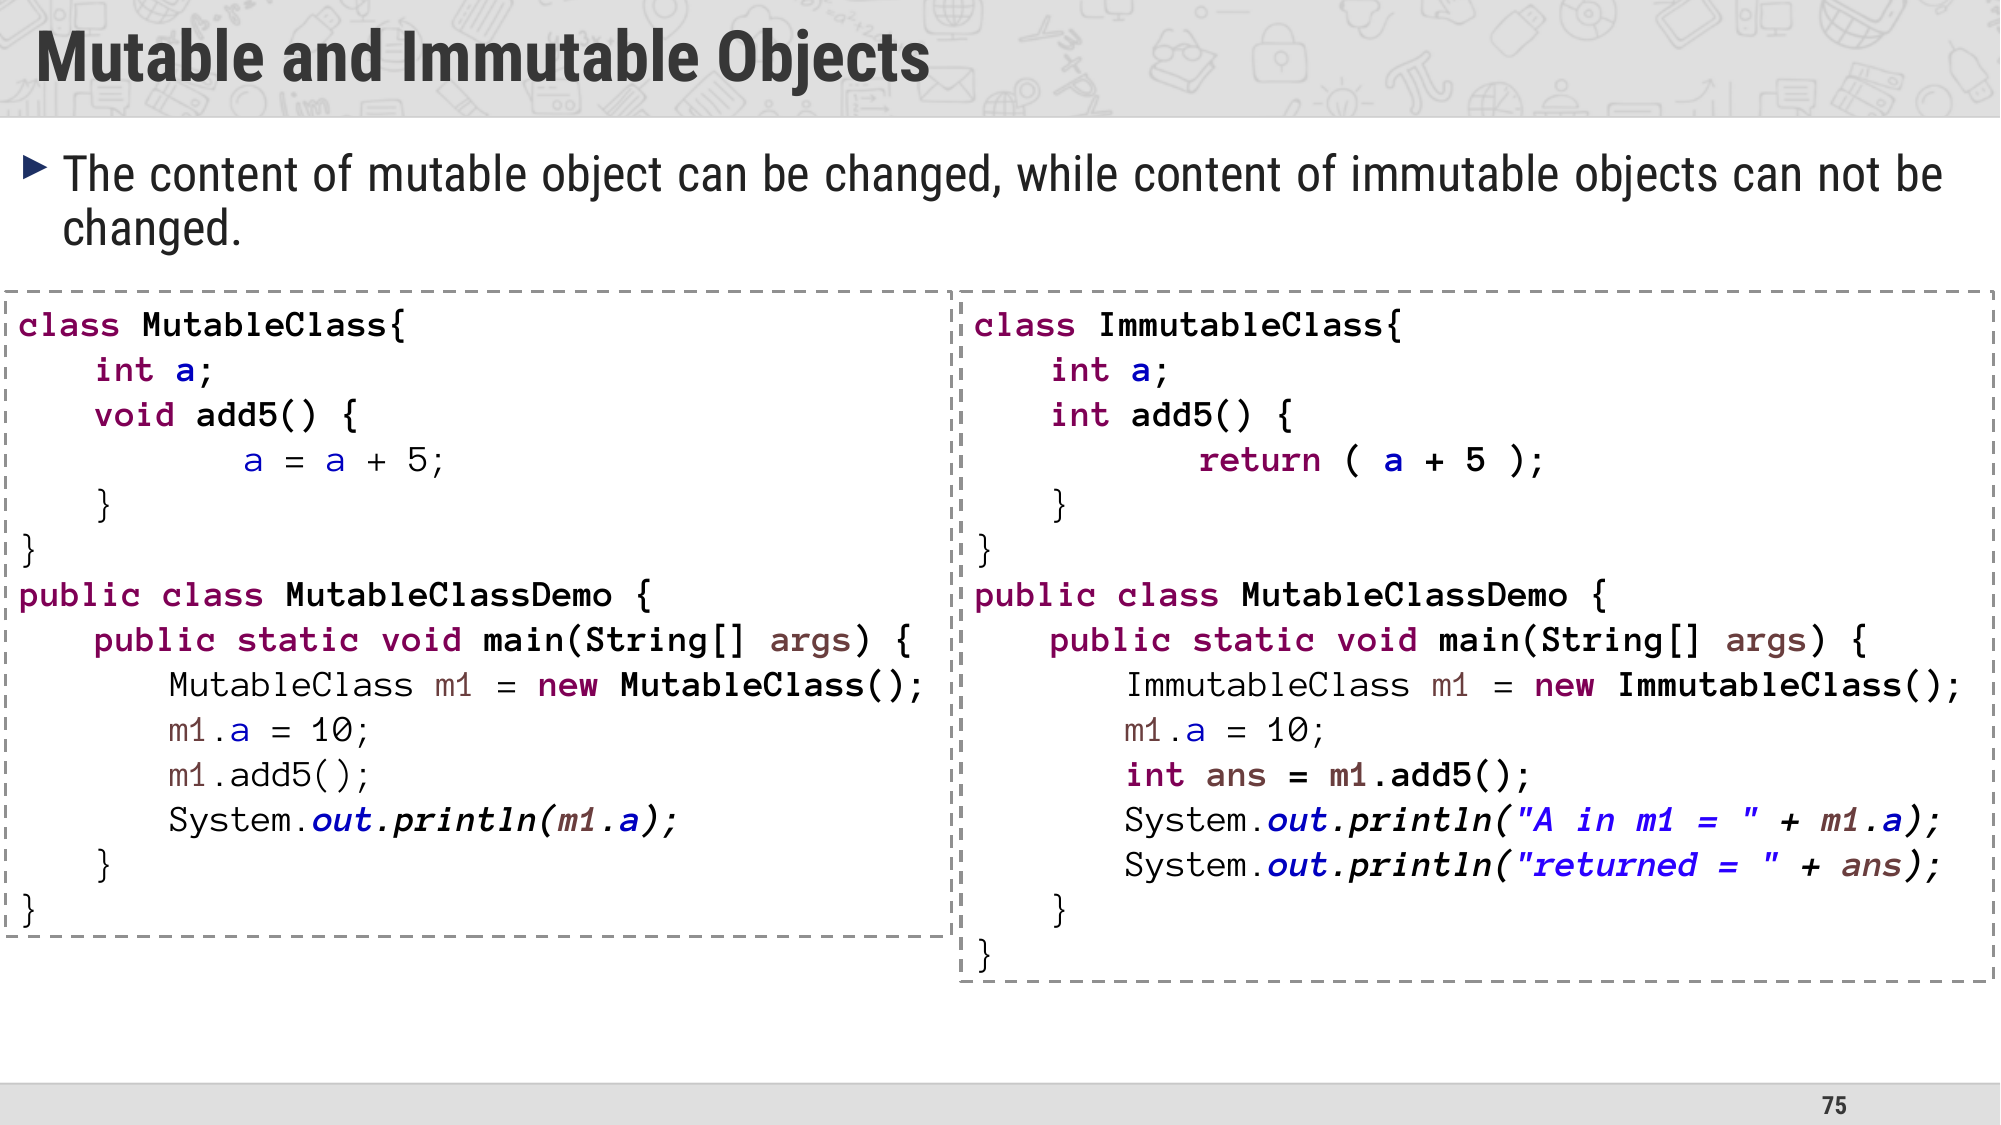

# Mutable and Immutable Objects
The content of mutable object can be changed, while content of immutable objects can not be changed.

class MutableClass{
int a;
void add5() {
	a = a + 5;
}
}
public class MutableClassDemo {
public static void main(String[] args) {
MutableClass m1 = new MutableClass();
m1.a = 10;
m1.add5();
System.out.println(m1.a);
}
}
class ImmutableClass{
int a;
int add5() {
	return ( a + 5 );
}
}
public class MutableClassDemo {
public static void main(String[] args) {
ImmutableClass m1 = new ImmutableClass();
m1.a = 10;
int ans = m1.add5();
System.out.println("A in m1 = " + m1.a);
System.out.println("returned = " + ans);
}
}